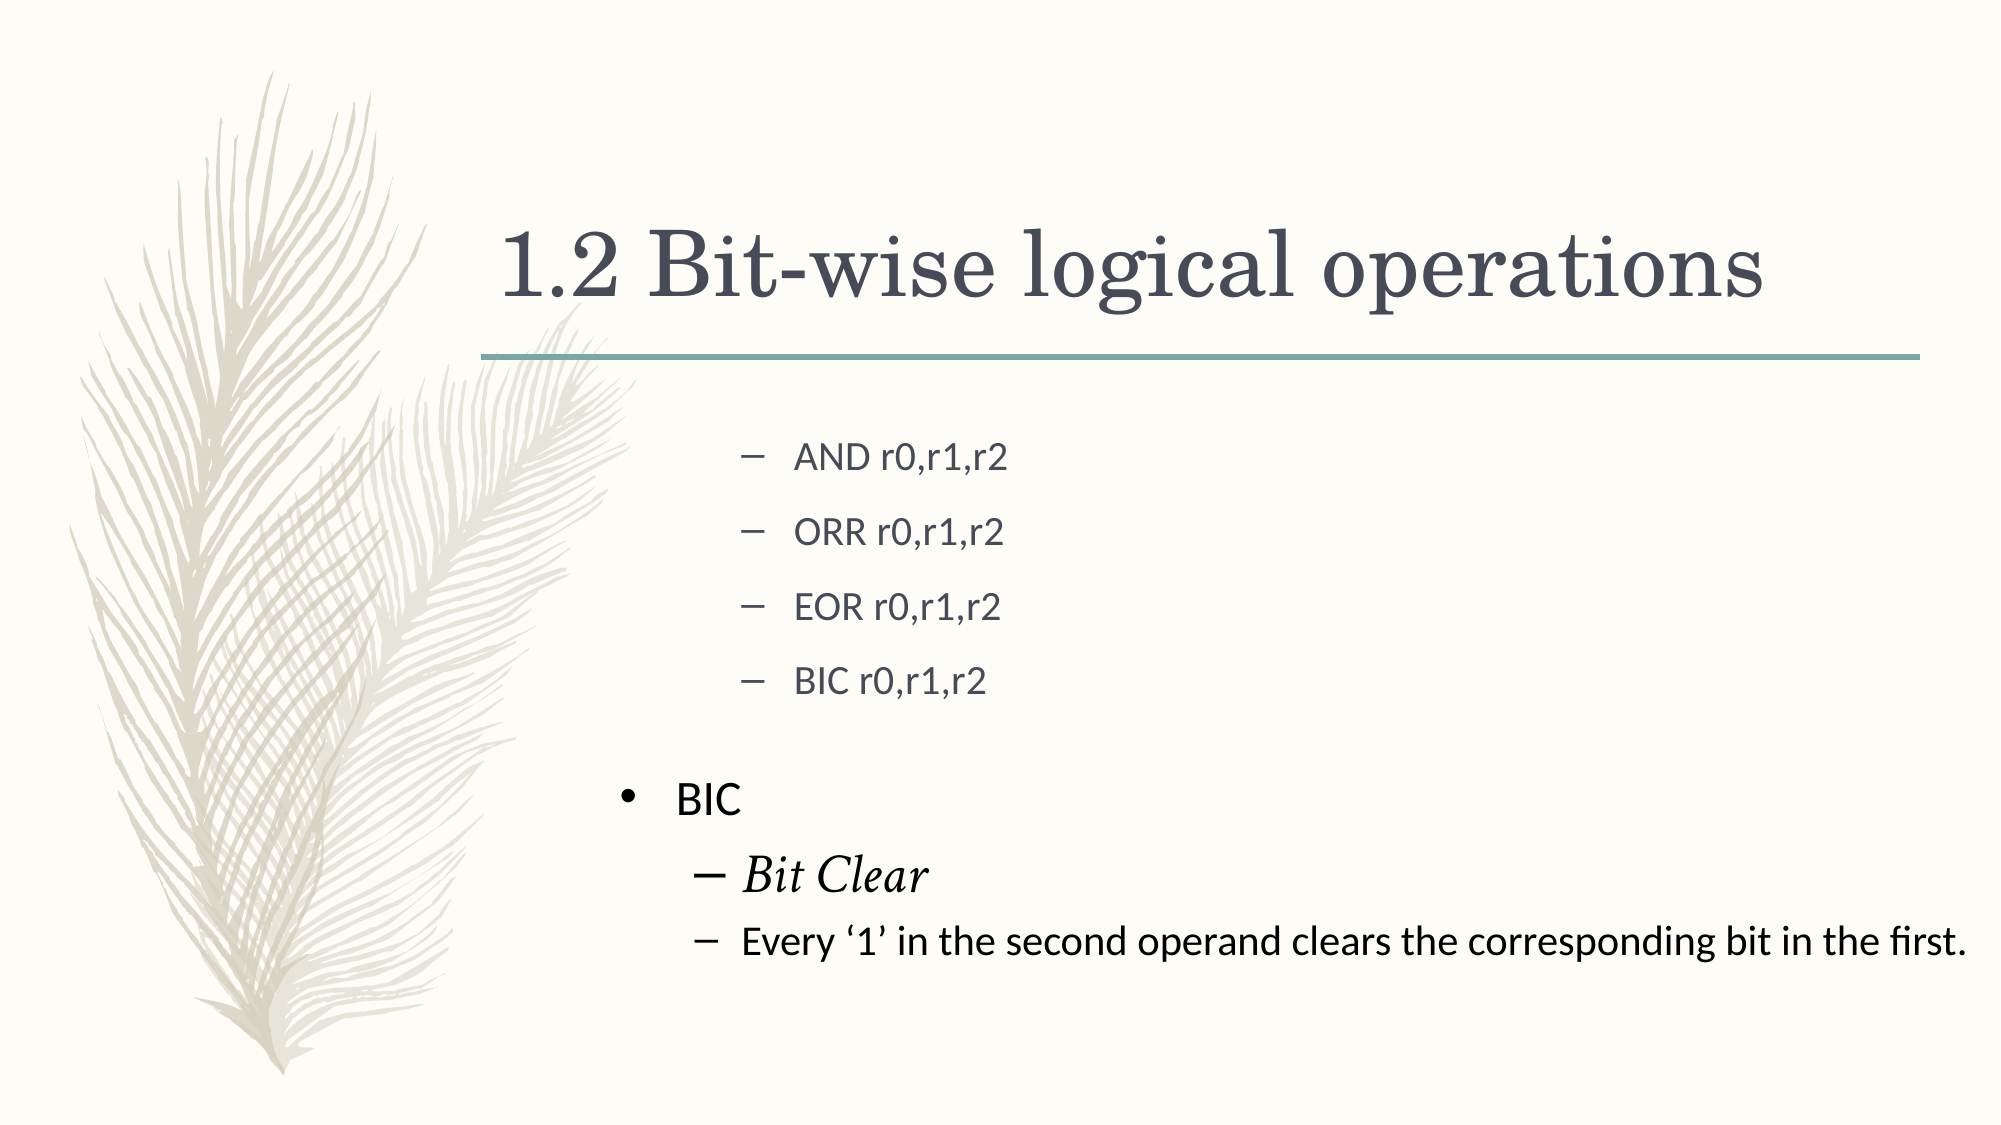

# 1.2 Bit-wise logical operations
AND r0,r1,r2
ORR r0,r1,r2
EOR r0,r1,r2
BIC r0,r1,r2
BIC
Bit Clear
Every ‘1’ in the second operand clears the corresponding bit in the first.